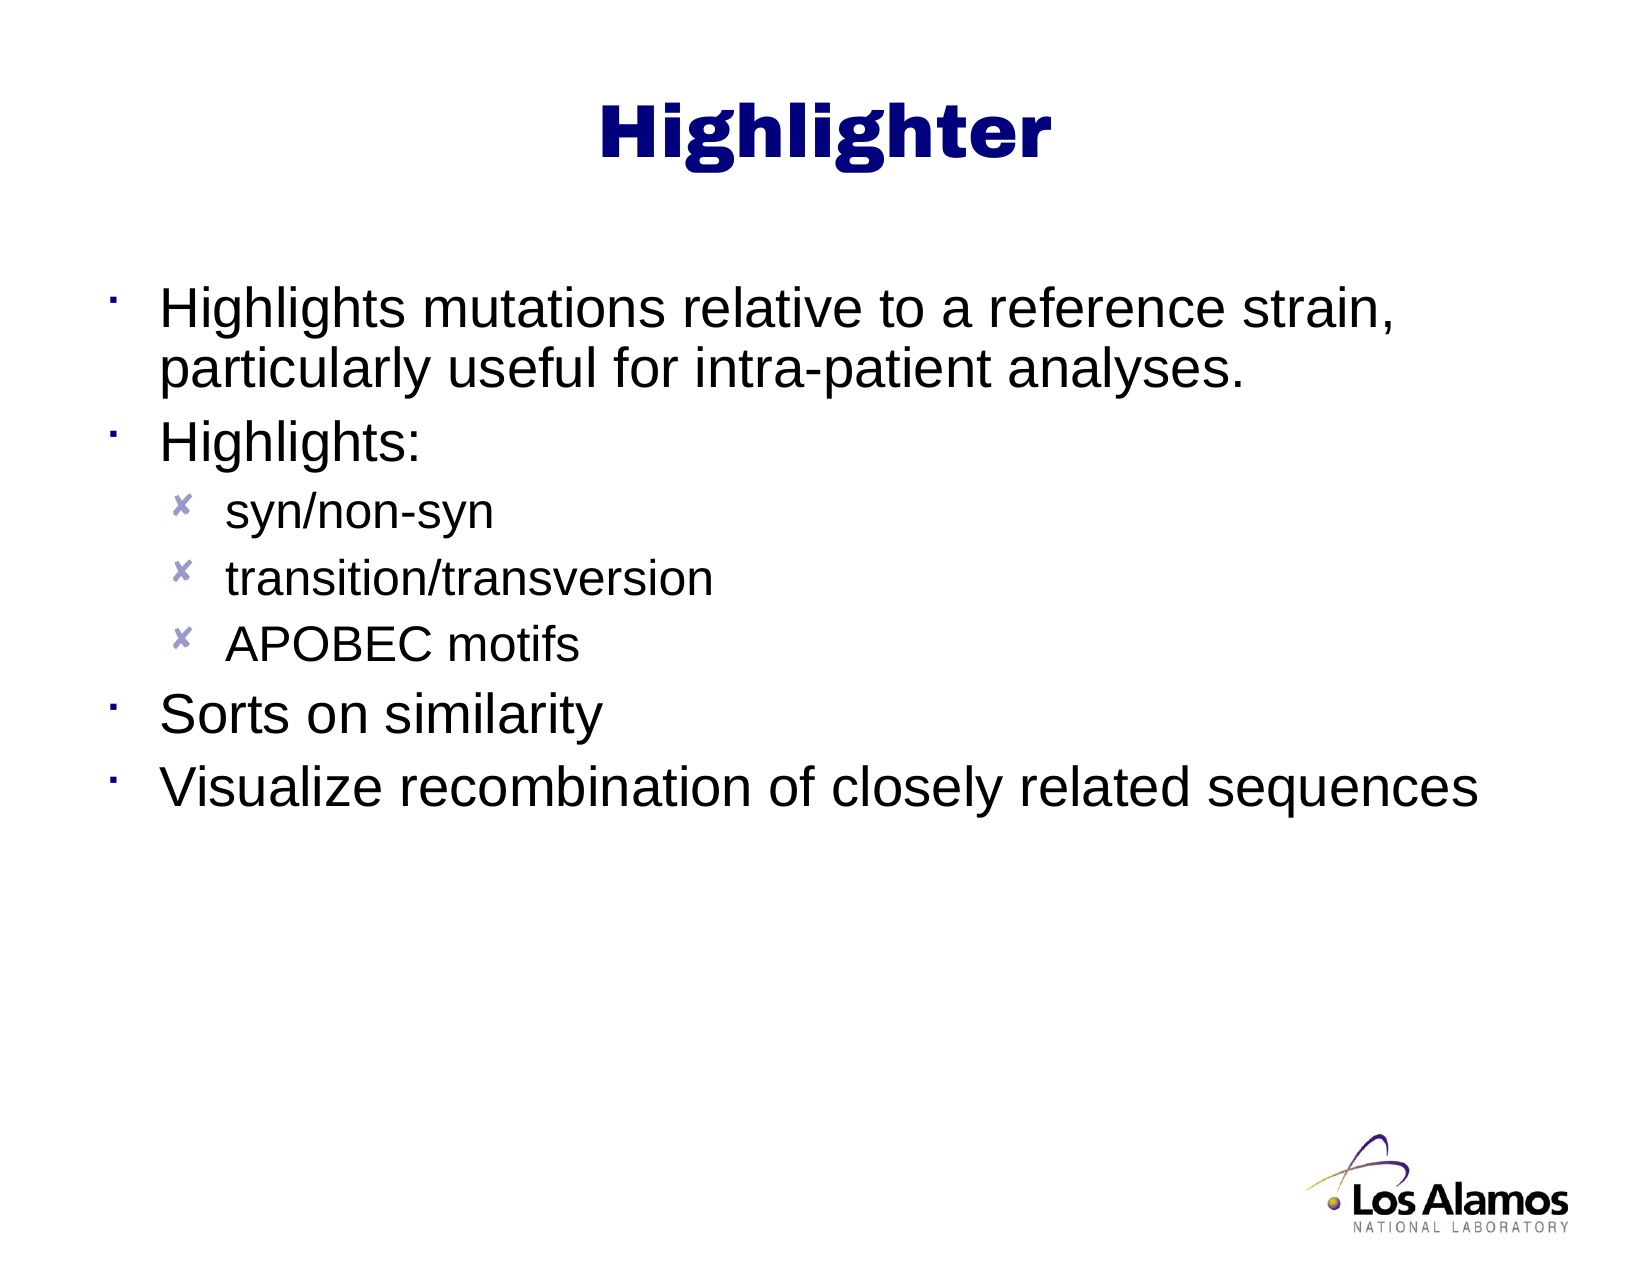

# Highlighter
Highlights mutations relative to a reference strain, particularly useful for intra-patient analyses.
Highlights:
syn/non-syn
transition/transversion
APOBEC motifs
Sorts on similarity
Visualize recombination of closely related sequences